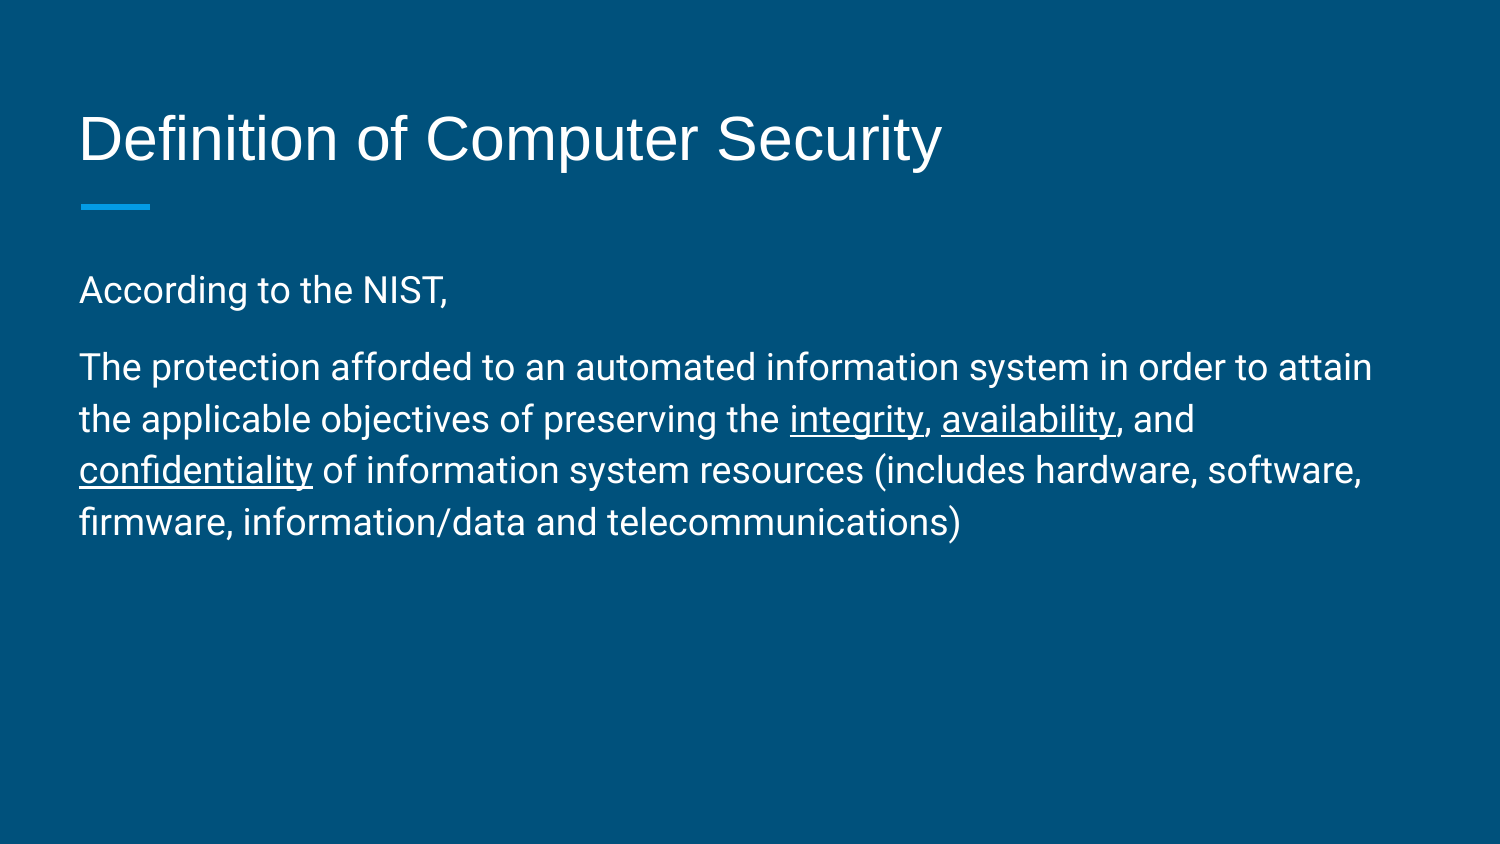

# Definition of Computer Security
According to the NIST,
The protection afforded to an automated information system in order to attain the applicable objectives of preserving the integrity, availability, and confidentiality of information system resources (includes hardware, software, firmware, information/data and telecommunications)